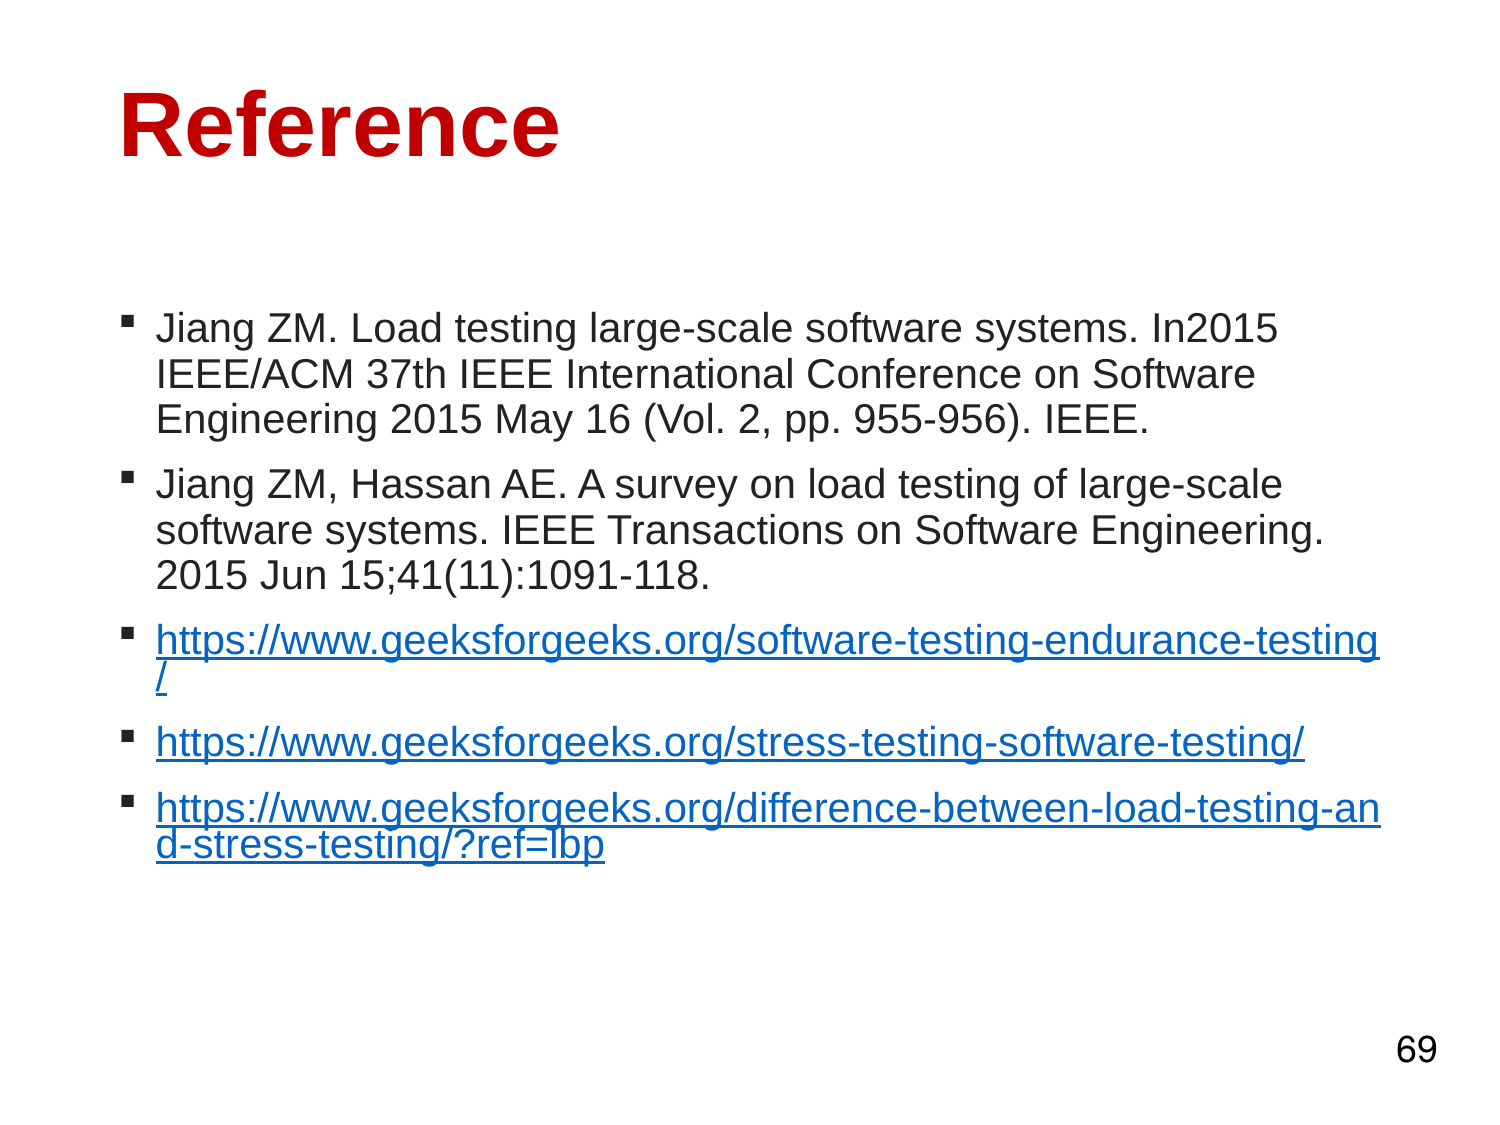

# Reference
Jiang ZM. Load testing large-scale software systems. In2015 IEEE/ACM 37th IEEE International Conference on Software Engineering 2015 May 16 (Vol. 2, pp. 955-956). IEEE.
Jiang ZM, Hassan AE. A survey on load testing of large-scale software systems. IEEE Transactions on Software Engineering. 2015 Jun 15;41(11):1091-118.
https://www.geeksforgeeks.org/software-testing-endurance-testing/
https://www.geeksforgeeks.org/stress-testing-software-testing/
https://www.geeksforgeeks.org/difference-between-load-testing-and-stress-testing/?ref=lbp

69